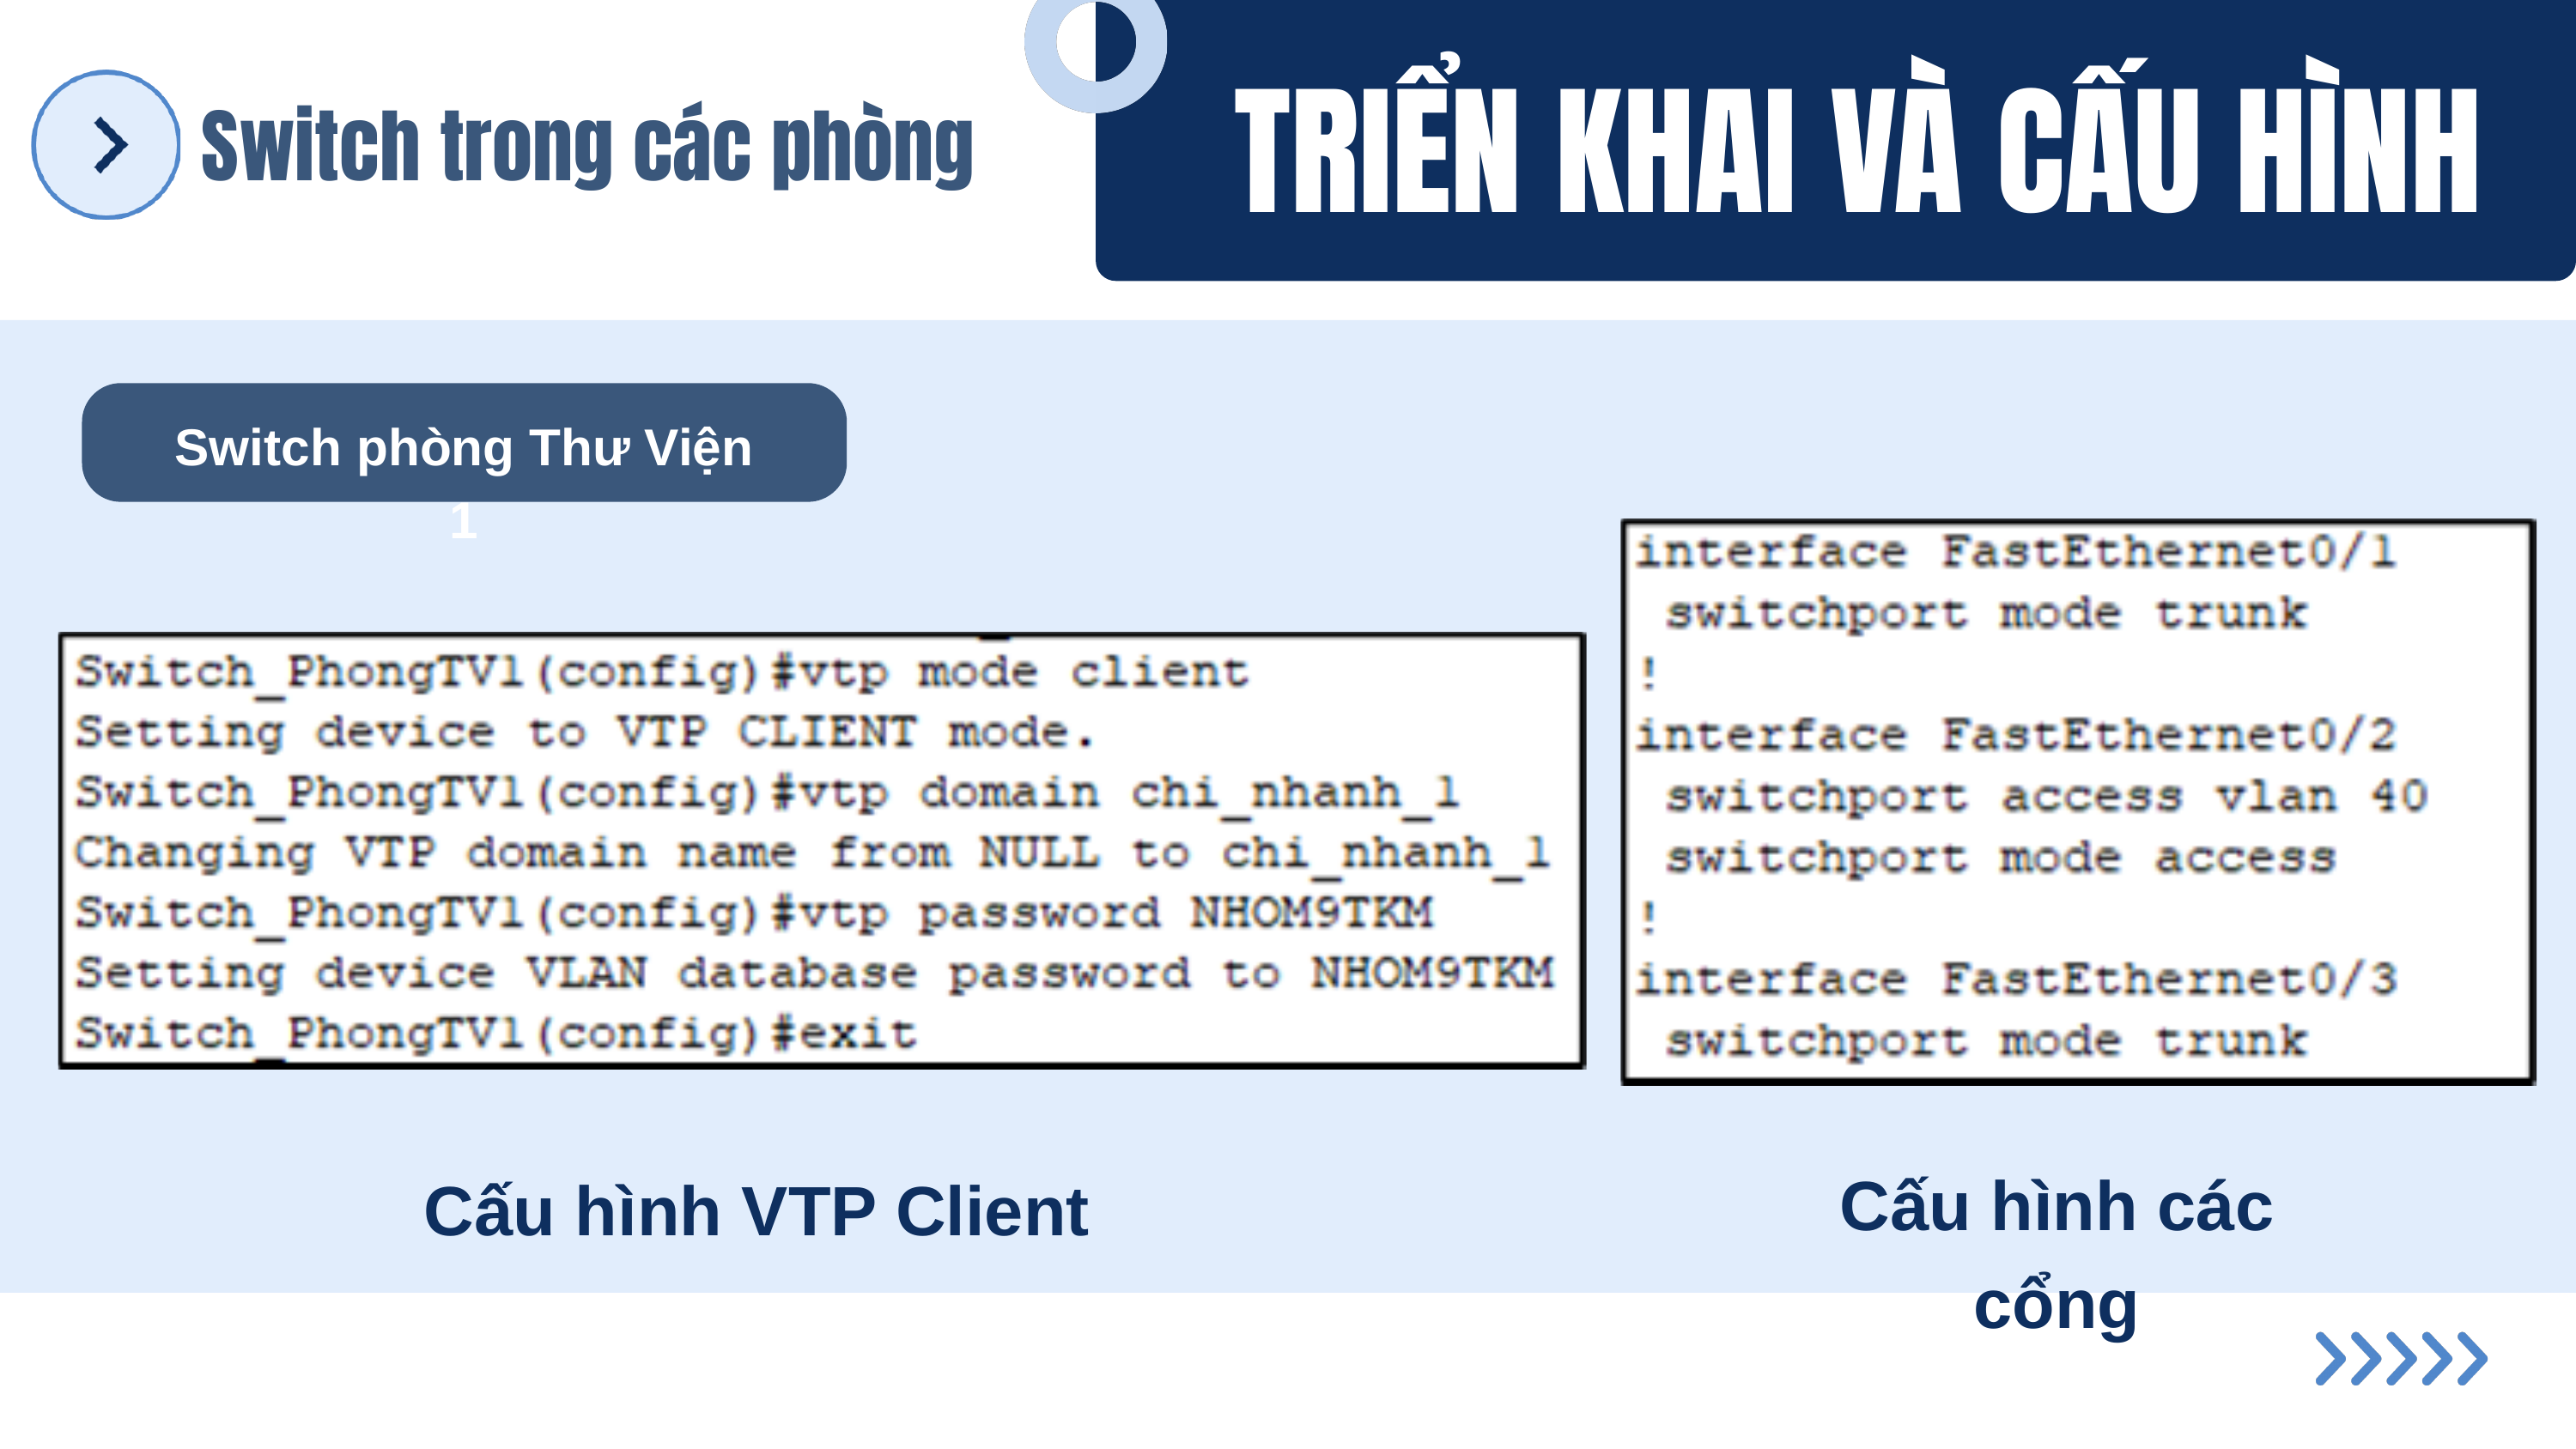

TRIỂN KHAI VÀ CẤU HÌNH

Switch trong các phòng

Switch phòng Thư Viện 1

Cấu hình các cổng
Cấu hình VTP Client